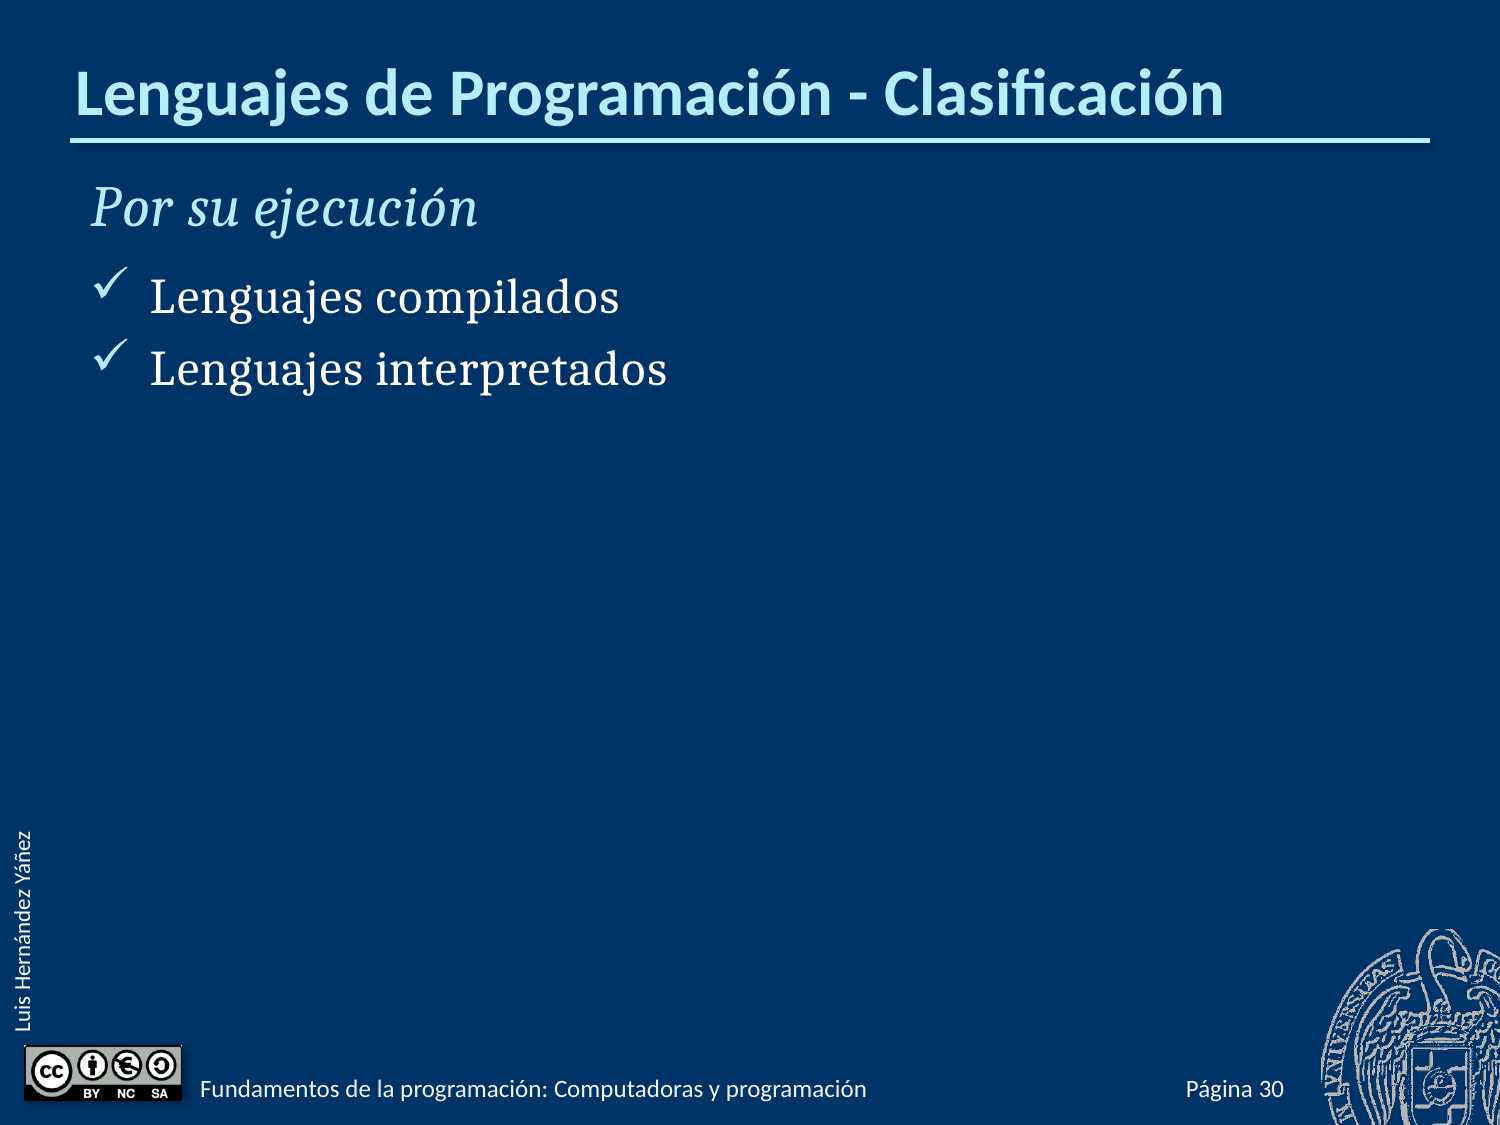

# Lenguajes de Programación - Clasificación
Por su ejecución
Lenguajes compilados
Lenguajes interpretados

Fundamentos de la programación: Computadoras y programación
Página 30